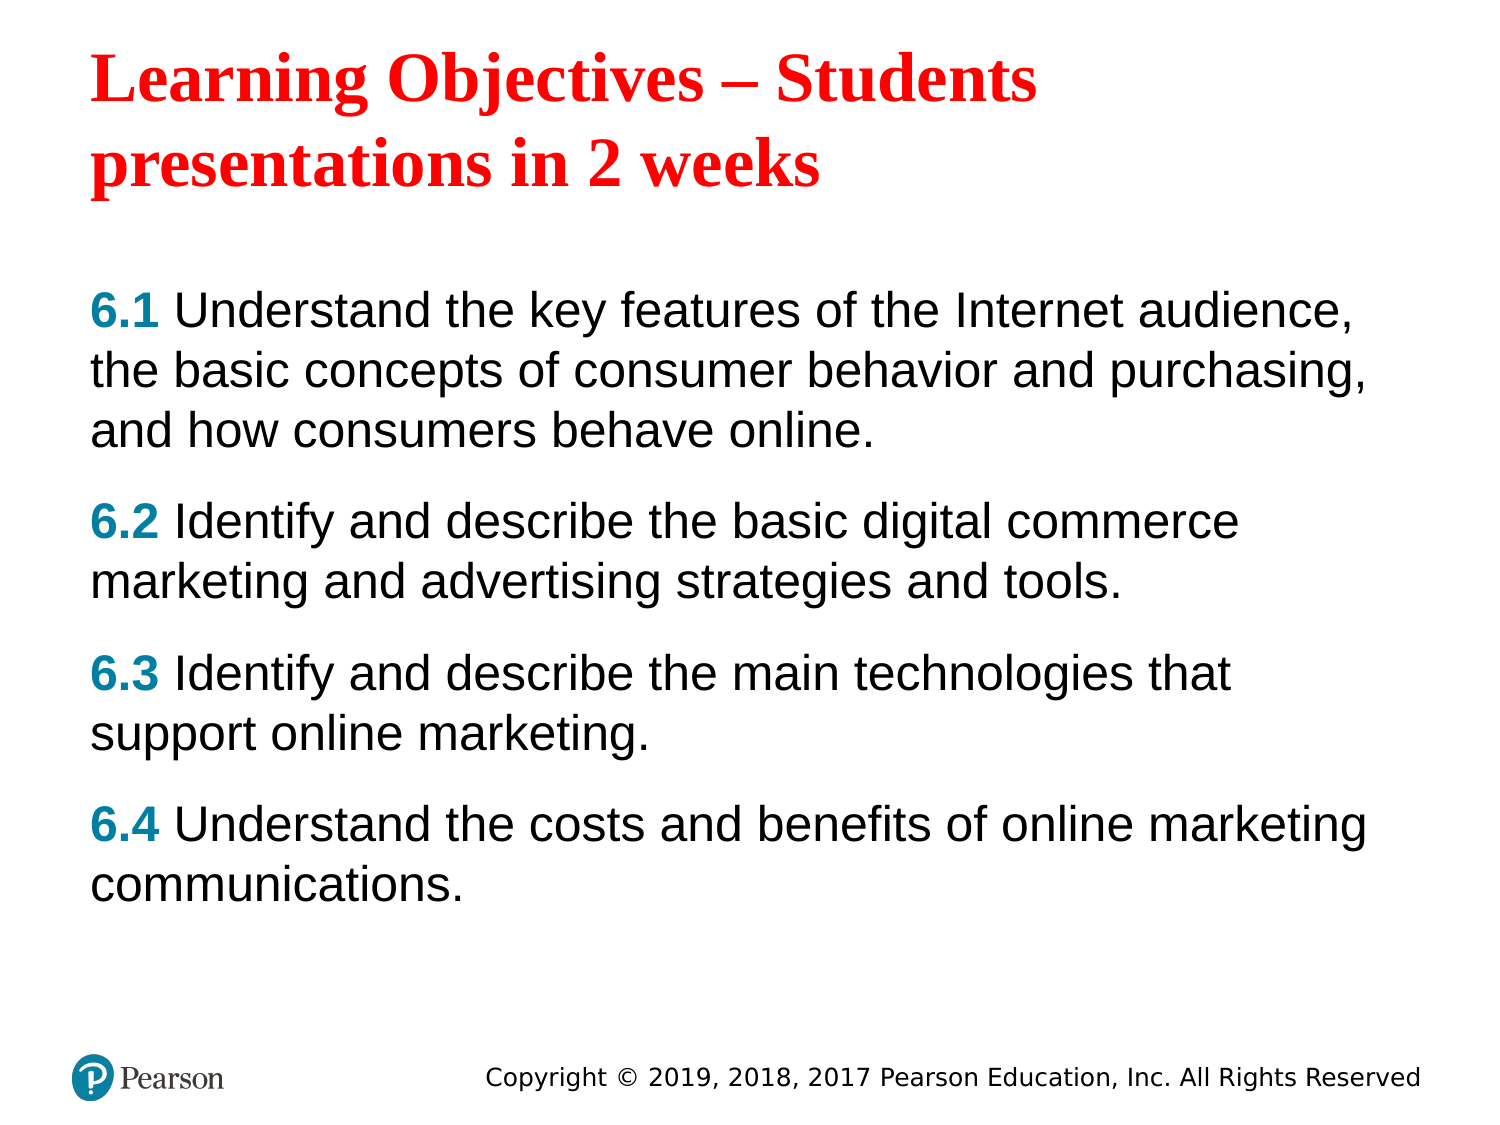

# Learning Objectives – Students presentations in 2 weeks
6.1 Understand the key features of the Internet audience, the basic concepts of consumer behavior and purchasing, and how consumers behave online.
6.2 Identify and describe the basic digital commerce marketing and advertising strategies and tools.
6.3 Identify and describe the main technologies that support online marketing.
6.4 Understand the costs and benefits of online marketing communications.